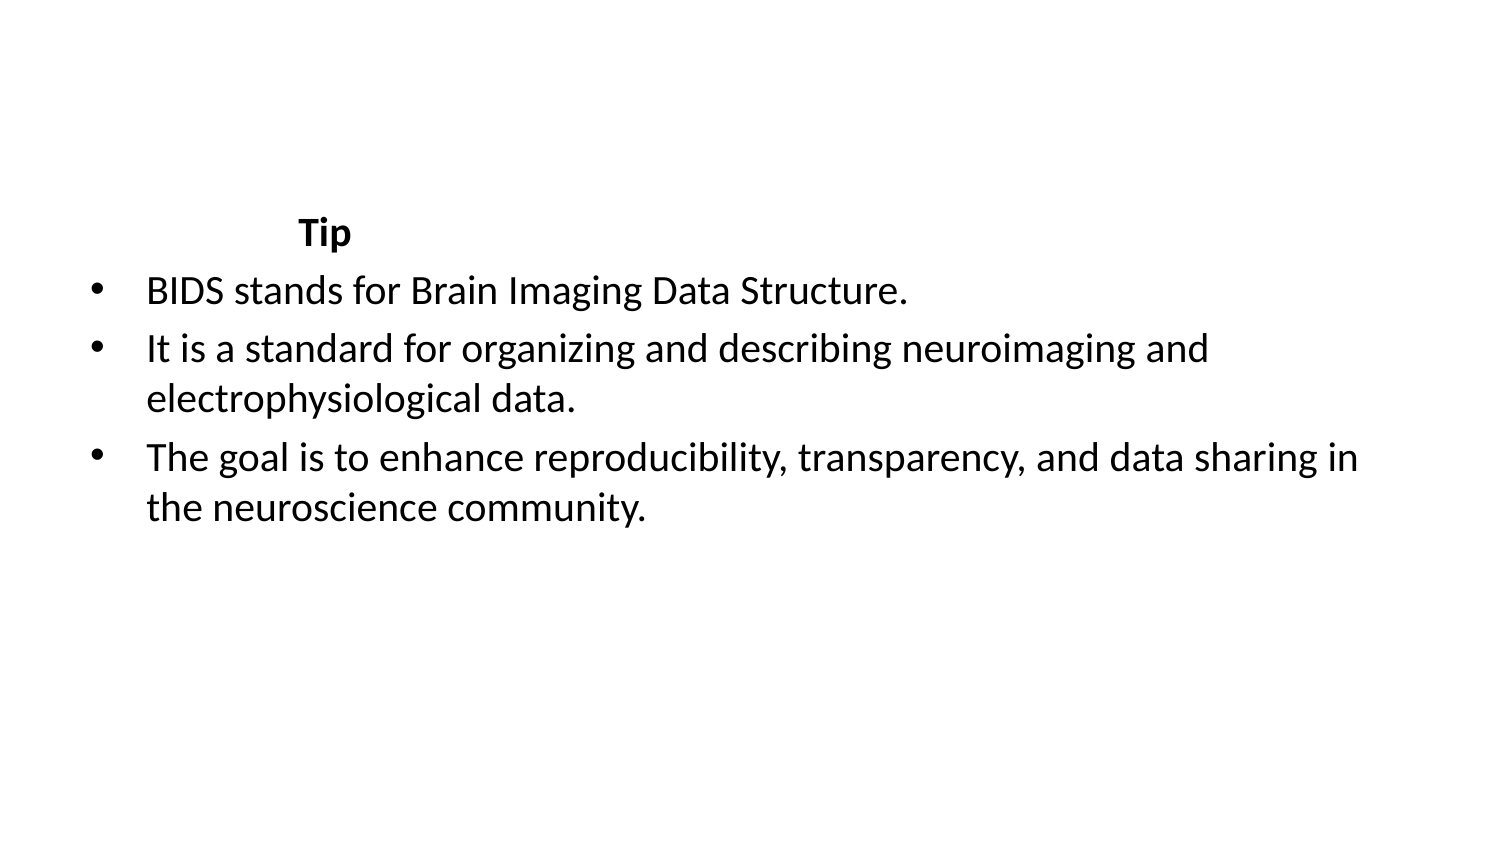

Tip
BIDS stands for Brain Imaging Data Structure.
It is a standard for organizing and describing neuroimaging and electrophysiological data.
The goal is to enhance reproducibility, transparency, and data sharing in the neuroscience community.